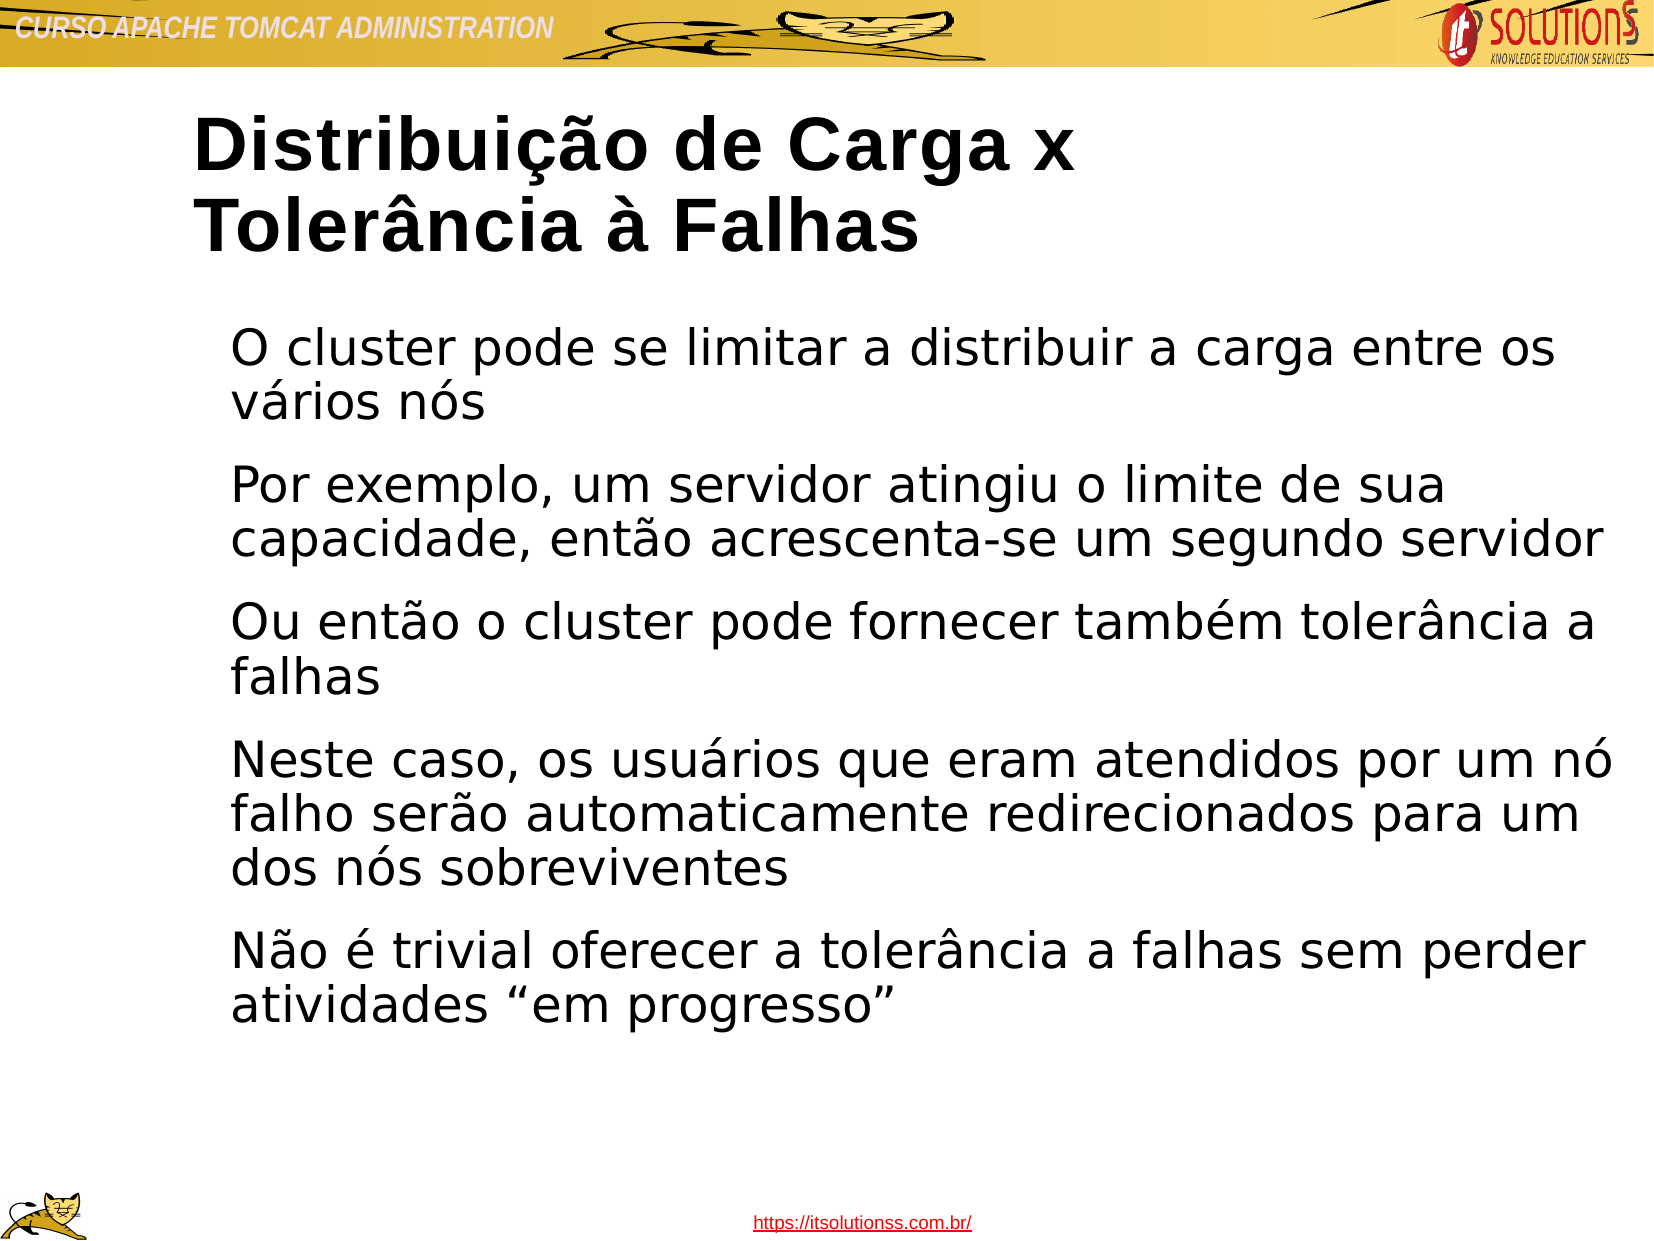

Distribuição de Carga x
Tolerância à Falhas
O cluster pode se limitar a distribuir a carga entre os vários nós
Por exemplo, um servidor atingiu o limite de sua capacidade, então acrescenta-se um segundo servidor
Ou então o cluster pode fornecer também tolerância a falhas
Neste caso, os usuários que eram atendidos por um nó falho serão automaticamente redirecionados para um dos nós sobreviventes
Não é trivial oferecer a tolerância a falhas sem perder atividades “em progresso”